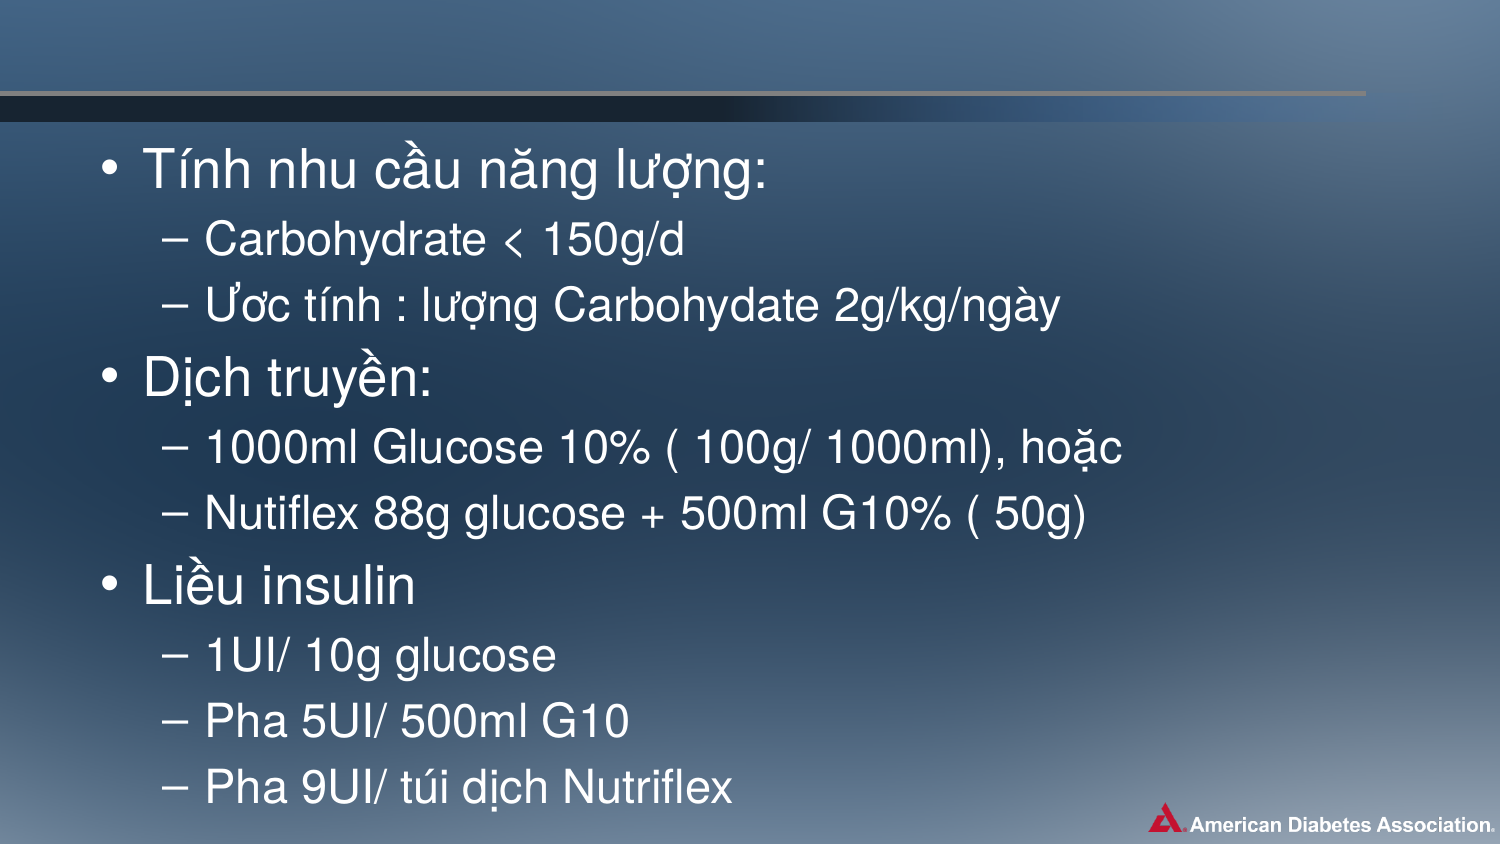

#
Tính nhu cầu năng lượng:
Carbohydrate < 150g/d
Ươc tính : lượng Carbohydate 2g/kg/ngày
Dịch truyền:
1000ml Glucose 10% ( 100g/ 1000ml), hoặc
Nutiflex 88g glucose + 500ml G10% ( 50g)
Liều insulin
1UI/ 10g glucose
Pha 5UI/ 500ml G10
Pha 9UI/ túi dịch Nutriflex